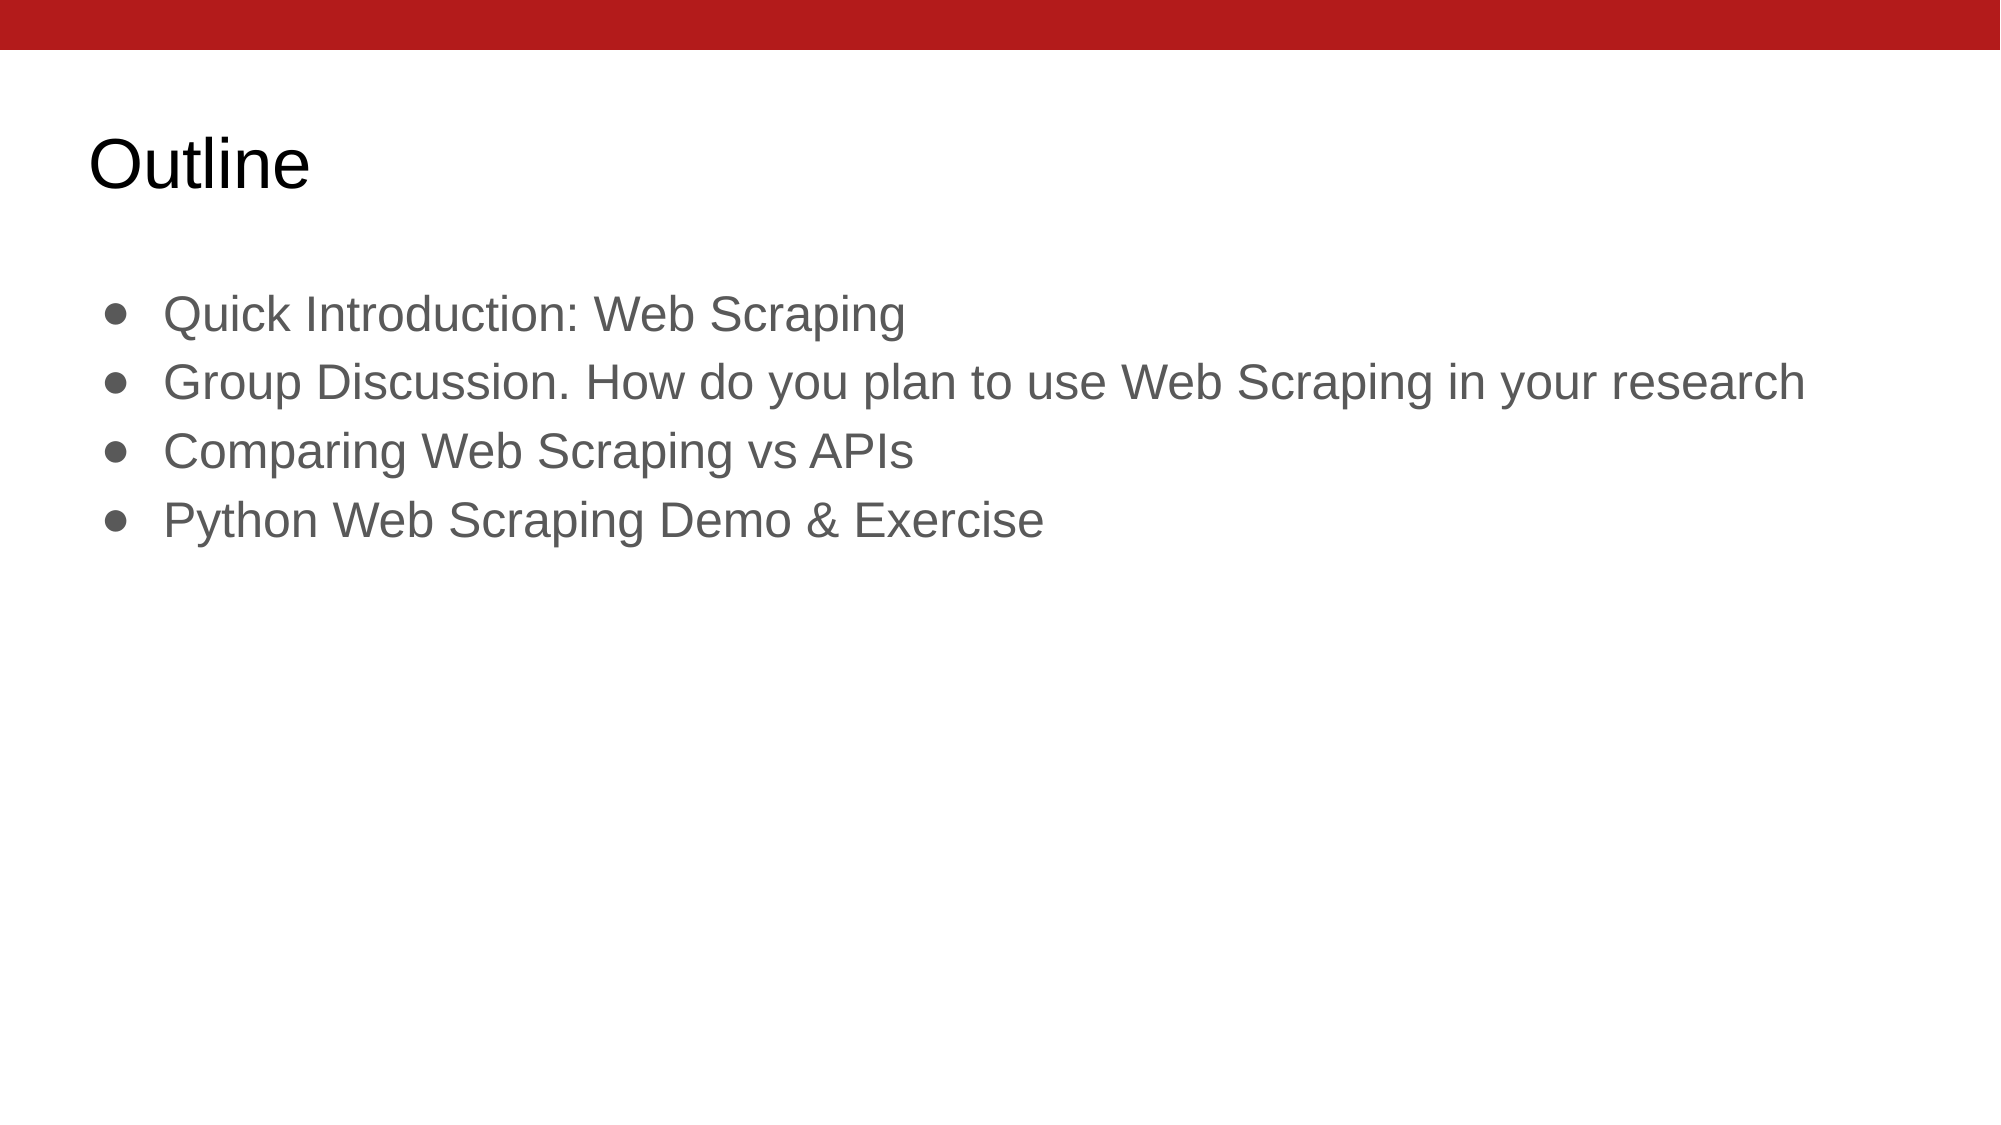

# Outline
Quick Introduction: Web Scraping
Group Discussion. How do you plan to use Web Scraping in your research
Comparing Web Scraping vs APIs
Python Web Scraping Demo & Exercise